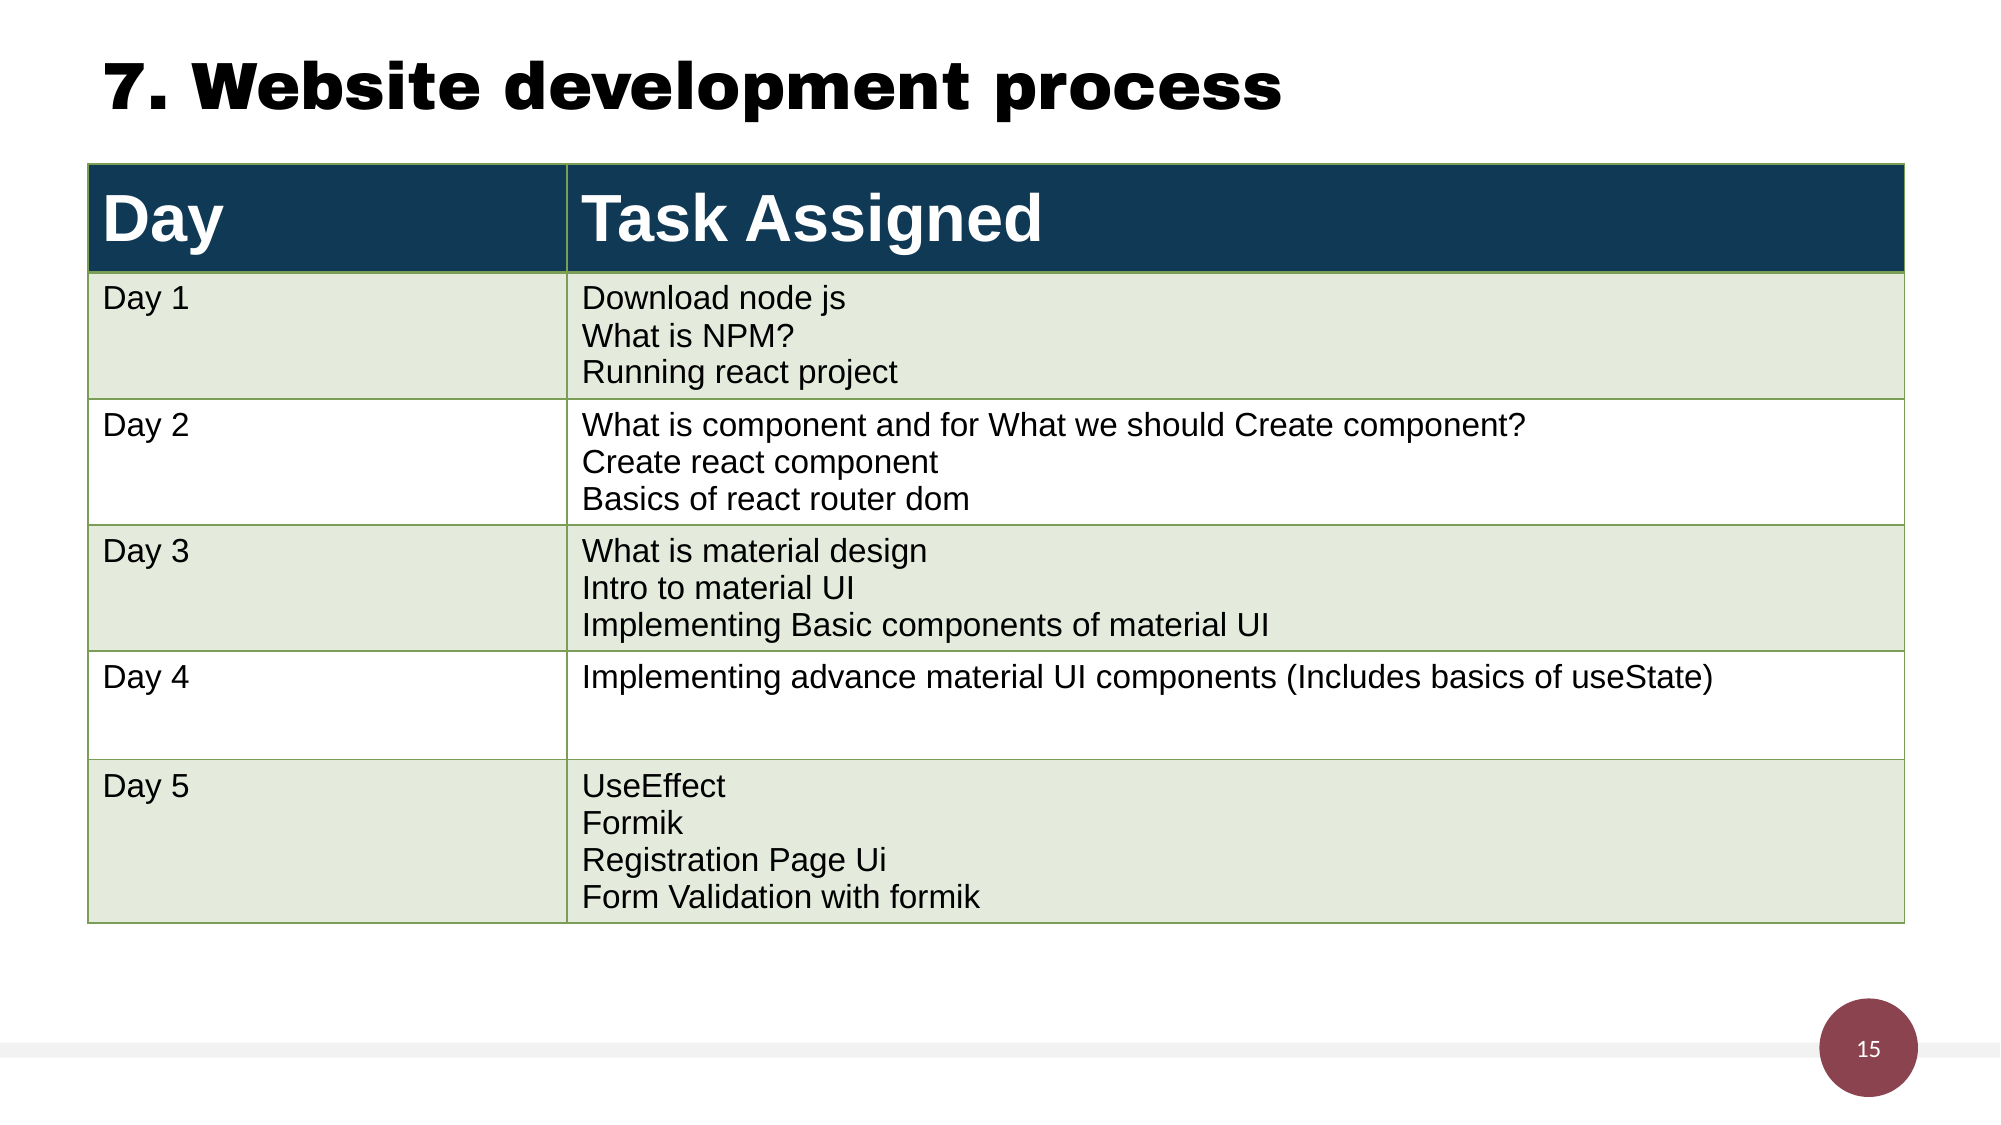

7. Website development process
| Day | Task Assigned |
| --- | --- |
| Day 1 | Download node js What is NPM? Running react project |
| Day 2 | What is component and for What we should Create component? Create react component Basics of react router dom |
| Day 3 | What is material design Intro to material UI Implementing Basic components of material UI |
| Day 4 | Implementing advance material UI components (Includes basics of useState) |
| Day 5 | UseEffect Formik Registration Page Ui Form Validation with formik |